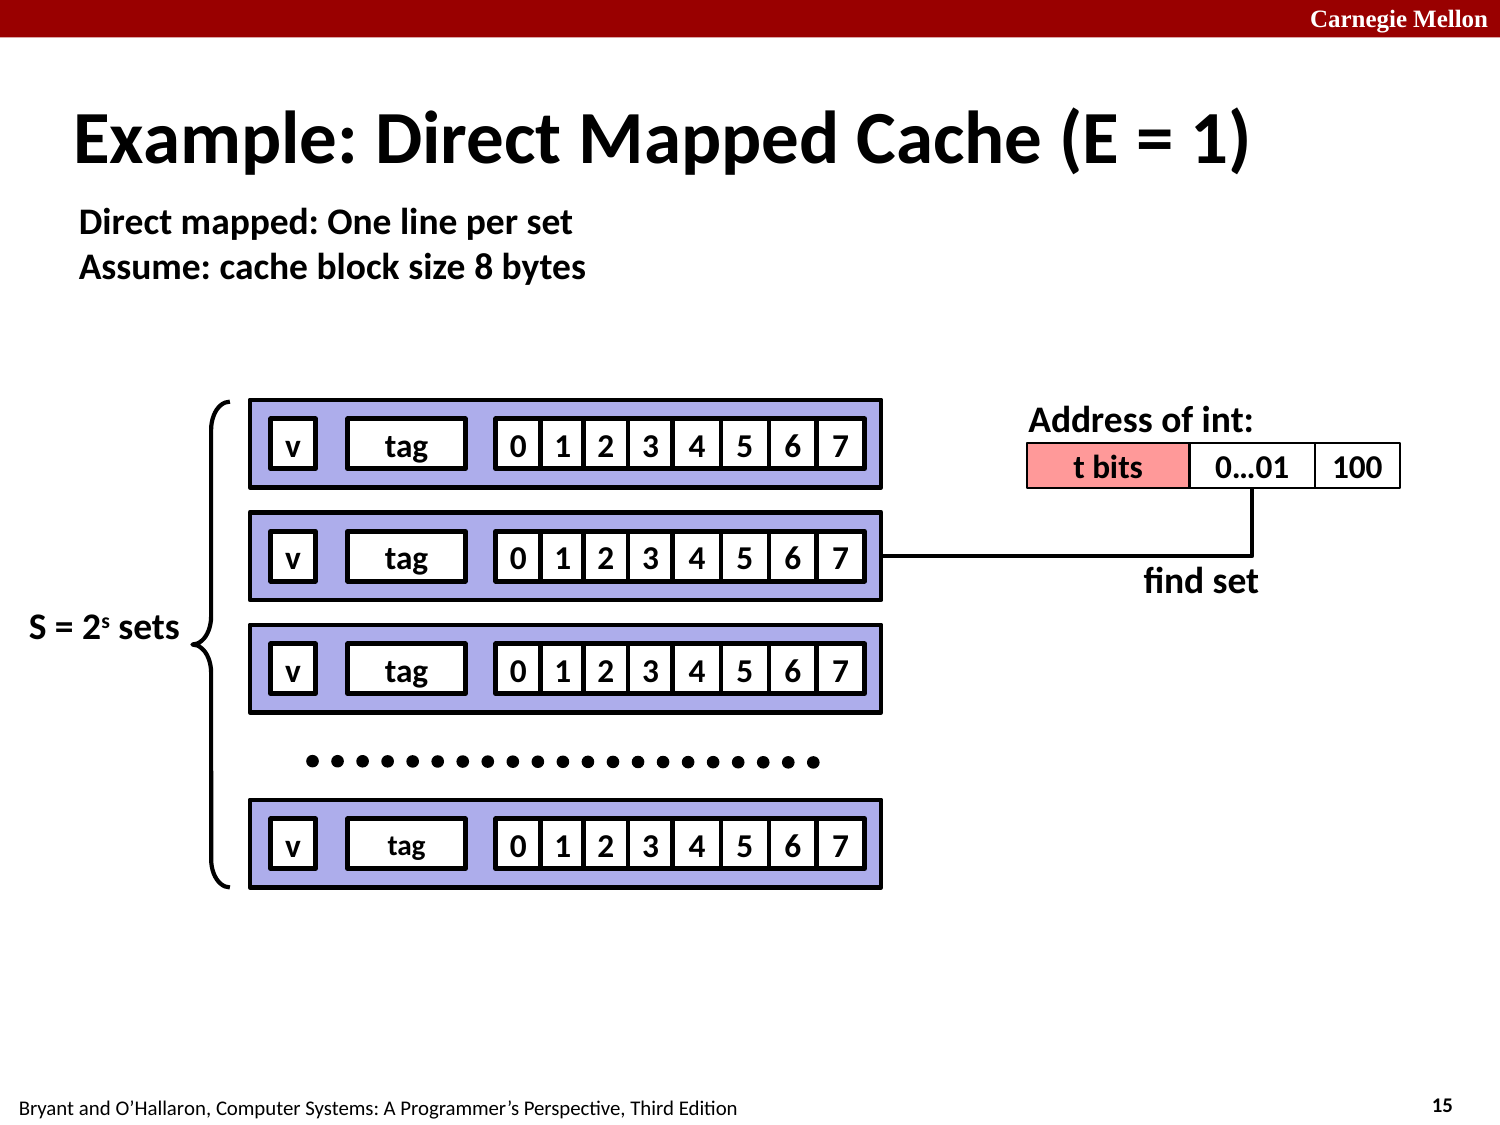

# Example: Direct Mapped Cache (E = 1)
Direct mapped: One line per set
Assume: cache block size 8 bytes
Address of int:

v
tag
0
1
2
3
4
5
6
7
t bits
0…01
100

v
tag
0
1
2
3
4
5
6
7
find set
S = 2s sets

v
tag
0
1
2
3
4
5
6
7

v
tag
0
1
2
3
4
5
6
7